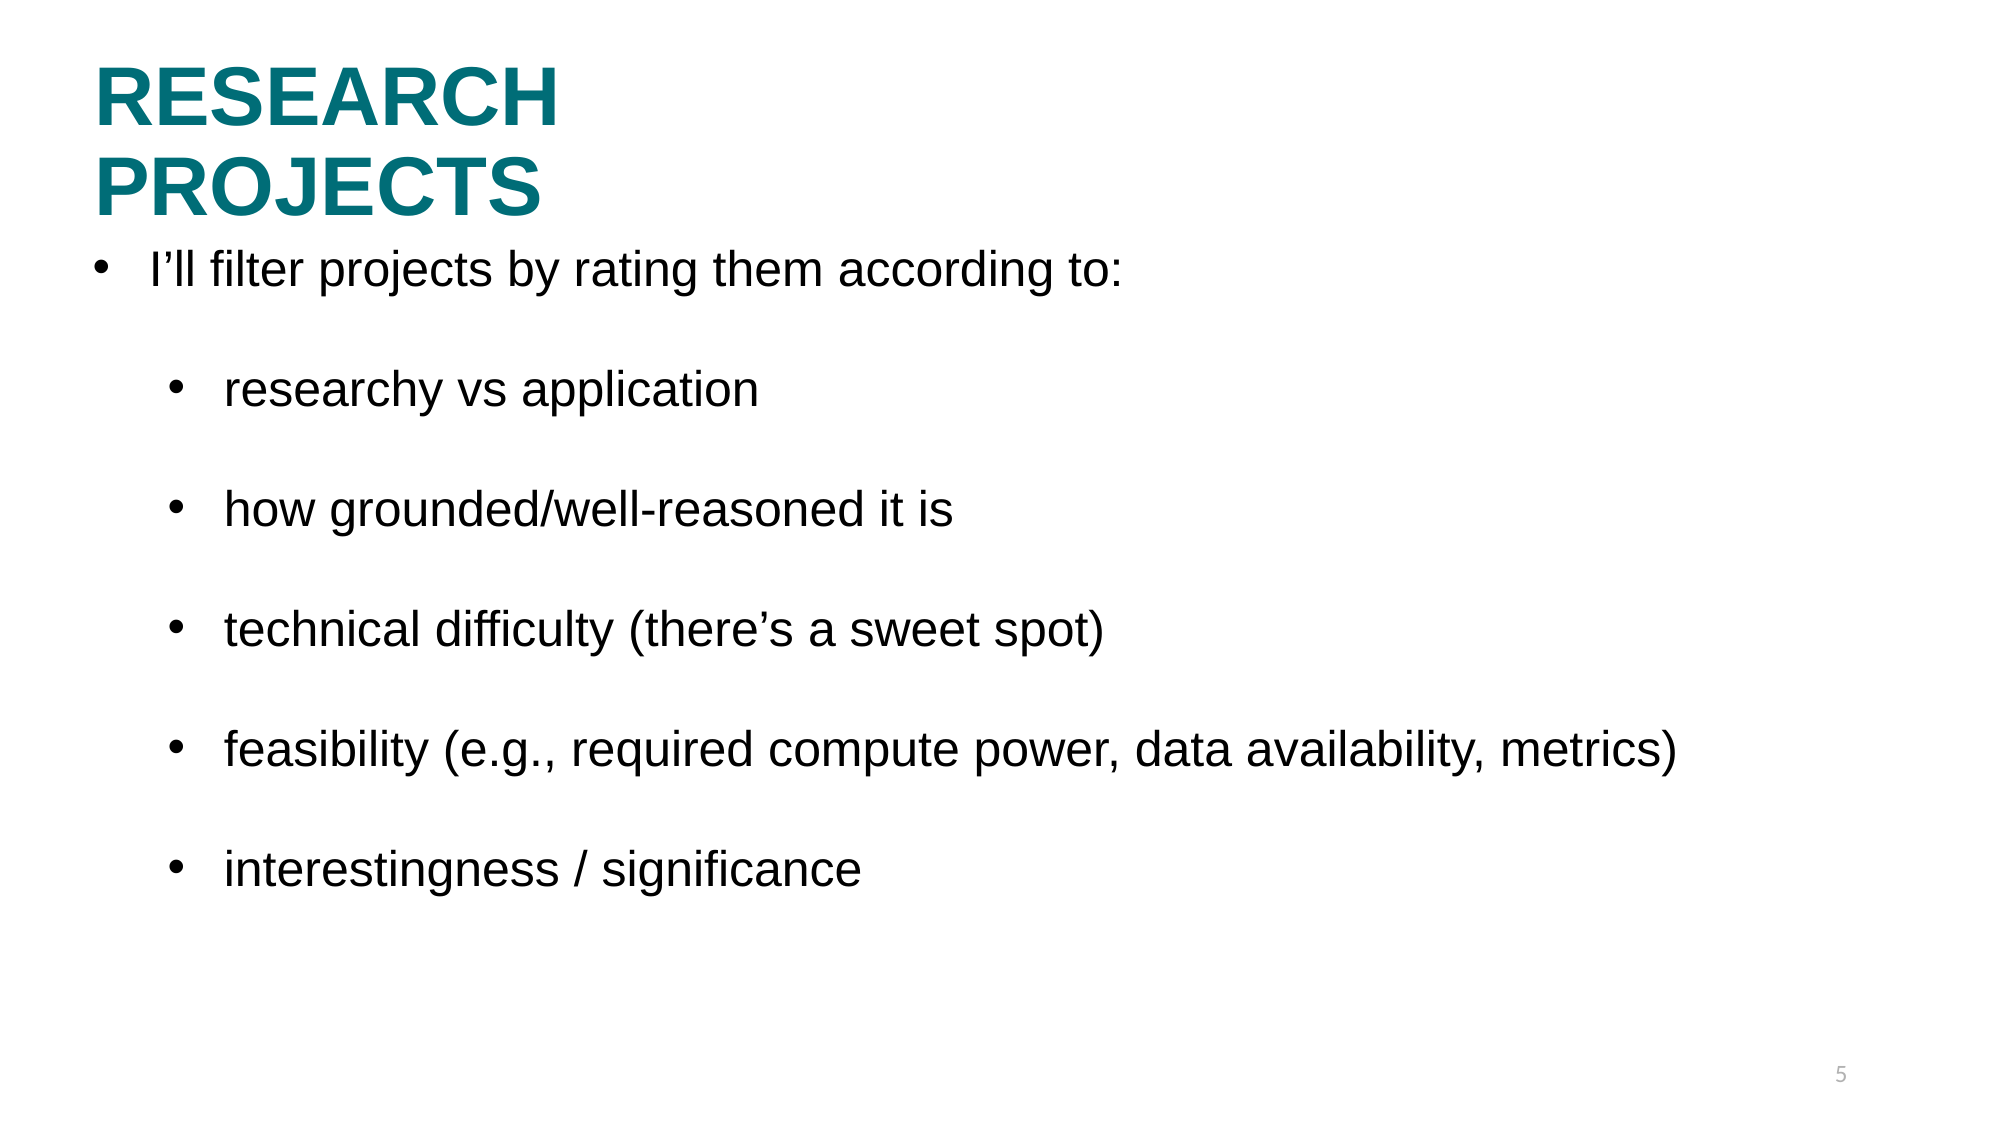

RESEARCH PROJECTS
I’ll filter projects by rating them according to:
researchy vs application
how grounded/well-reasoned it is
technical difficulty (there’s a sweet spot)
feasibility (e.g., required compute power, data availability, metrics)
interestingness / significance
5